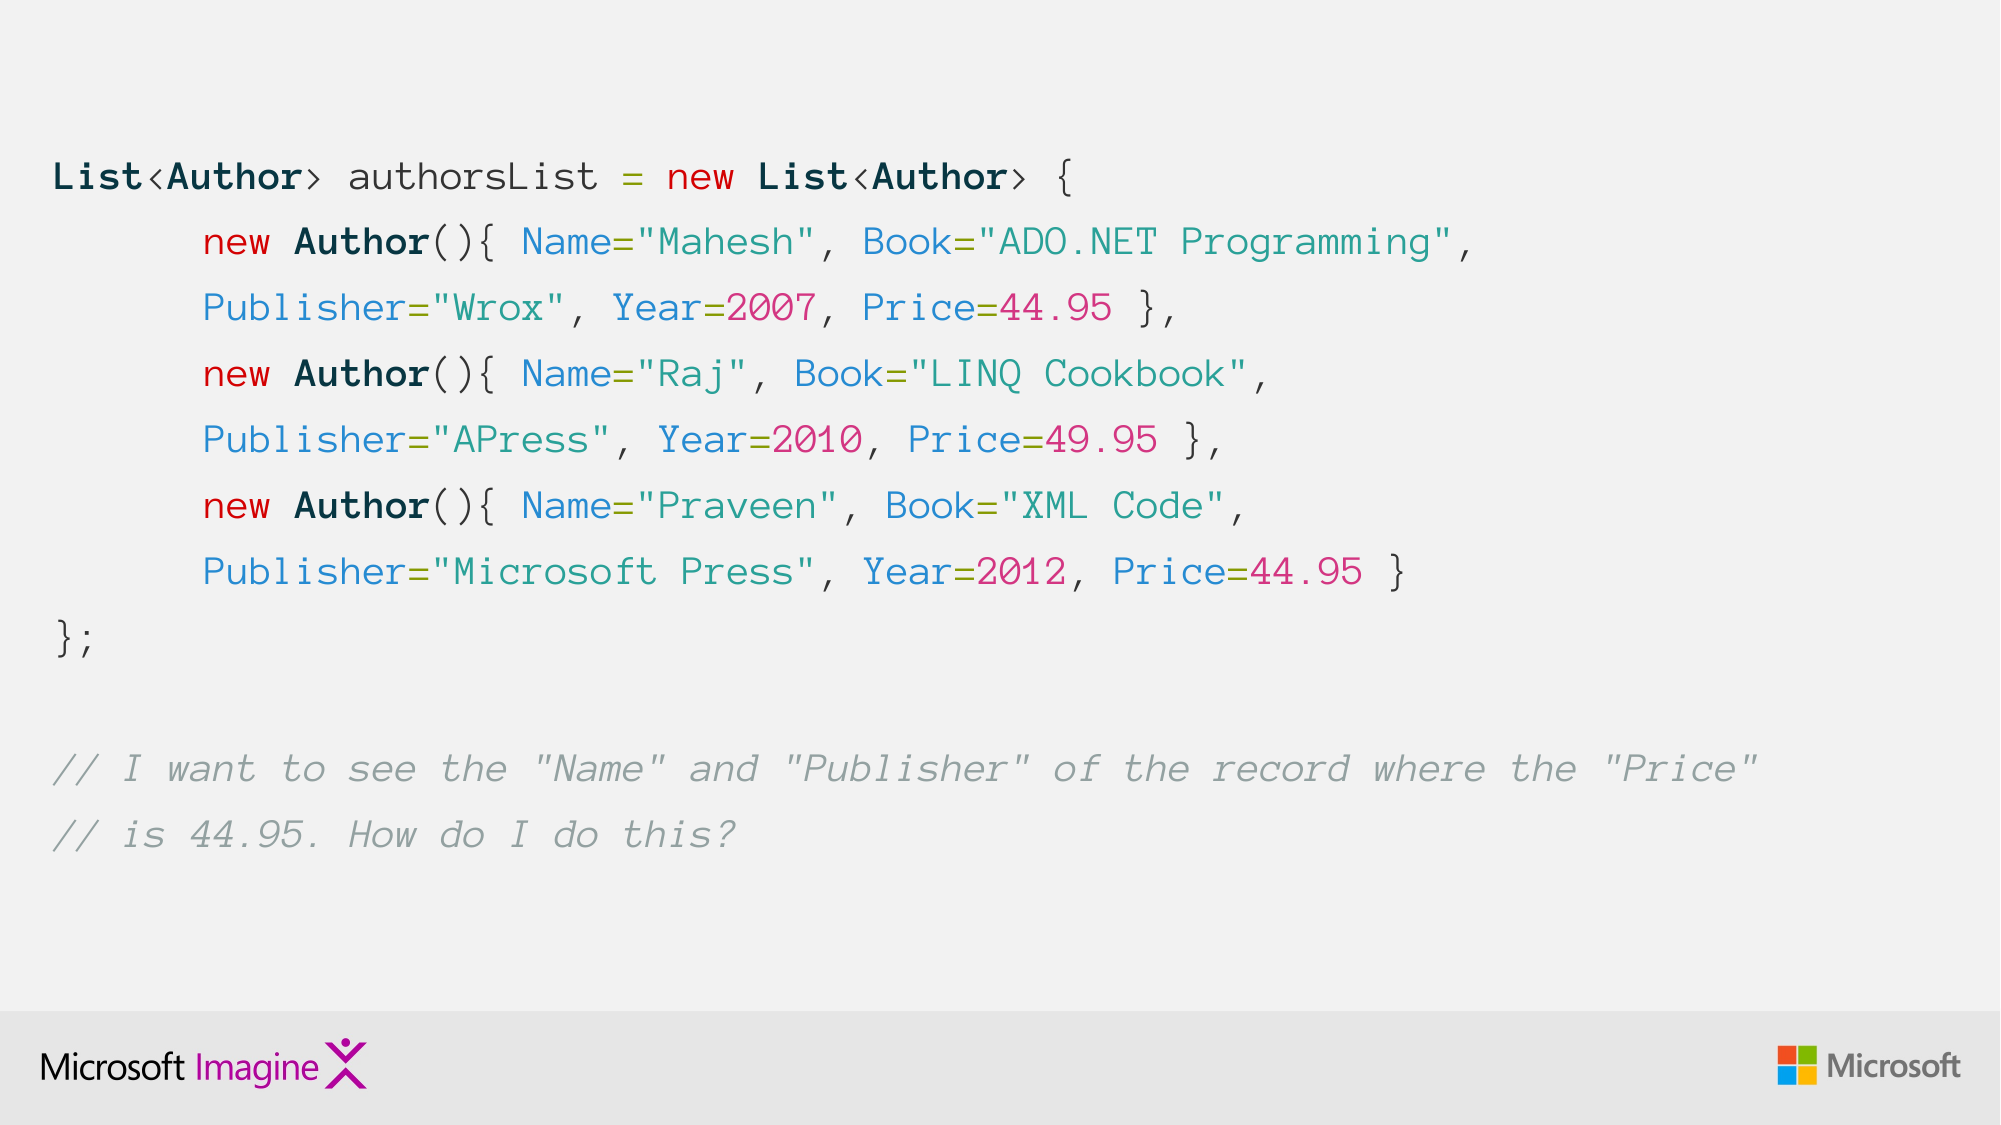

List<Author> authorsList = new List<Author> {
	new Author(){ Name="Mahesh", Book="ADO.NET Programming",
	Publisher="Wrox", Year=2007, Price=44.95 },
	new Author(){ Name="Raj", Book="LINQ Cookbook",
	Publisher="APress", Year=2010, Price=49.95 },
	new Author(){ Name="Praveen", Book="XML Code",
	Publisher="Microsoft Press", Year=2012, Price=44.95 }
};

// I want to see the "Name" and "Publisher" of the record where the "Price"
// is 44.95. How do I do this?